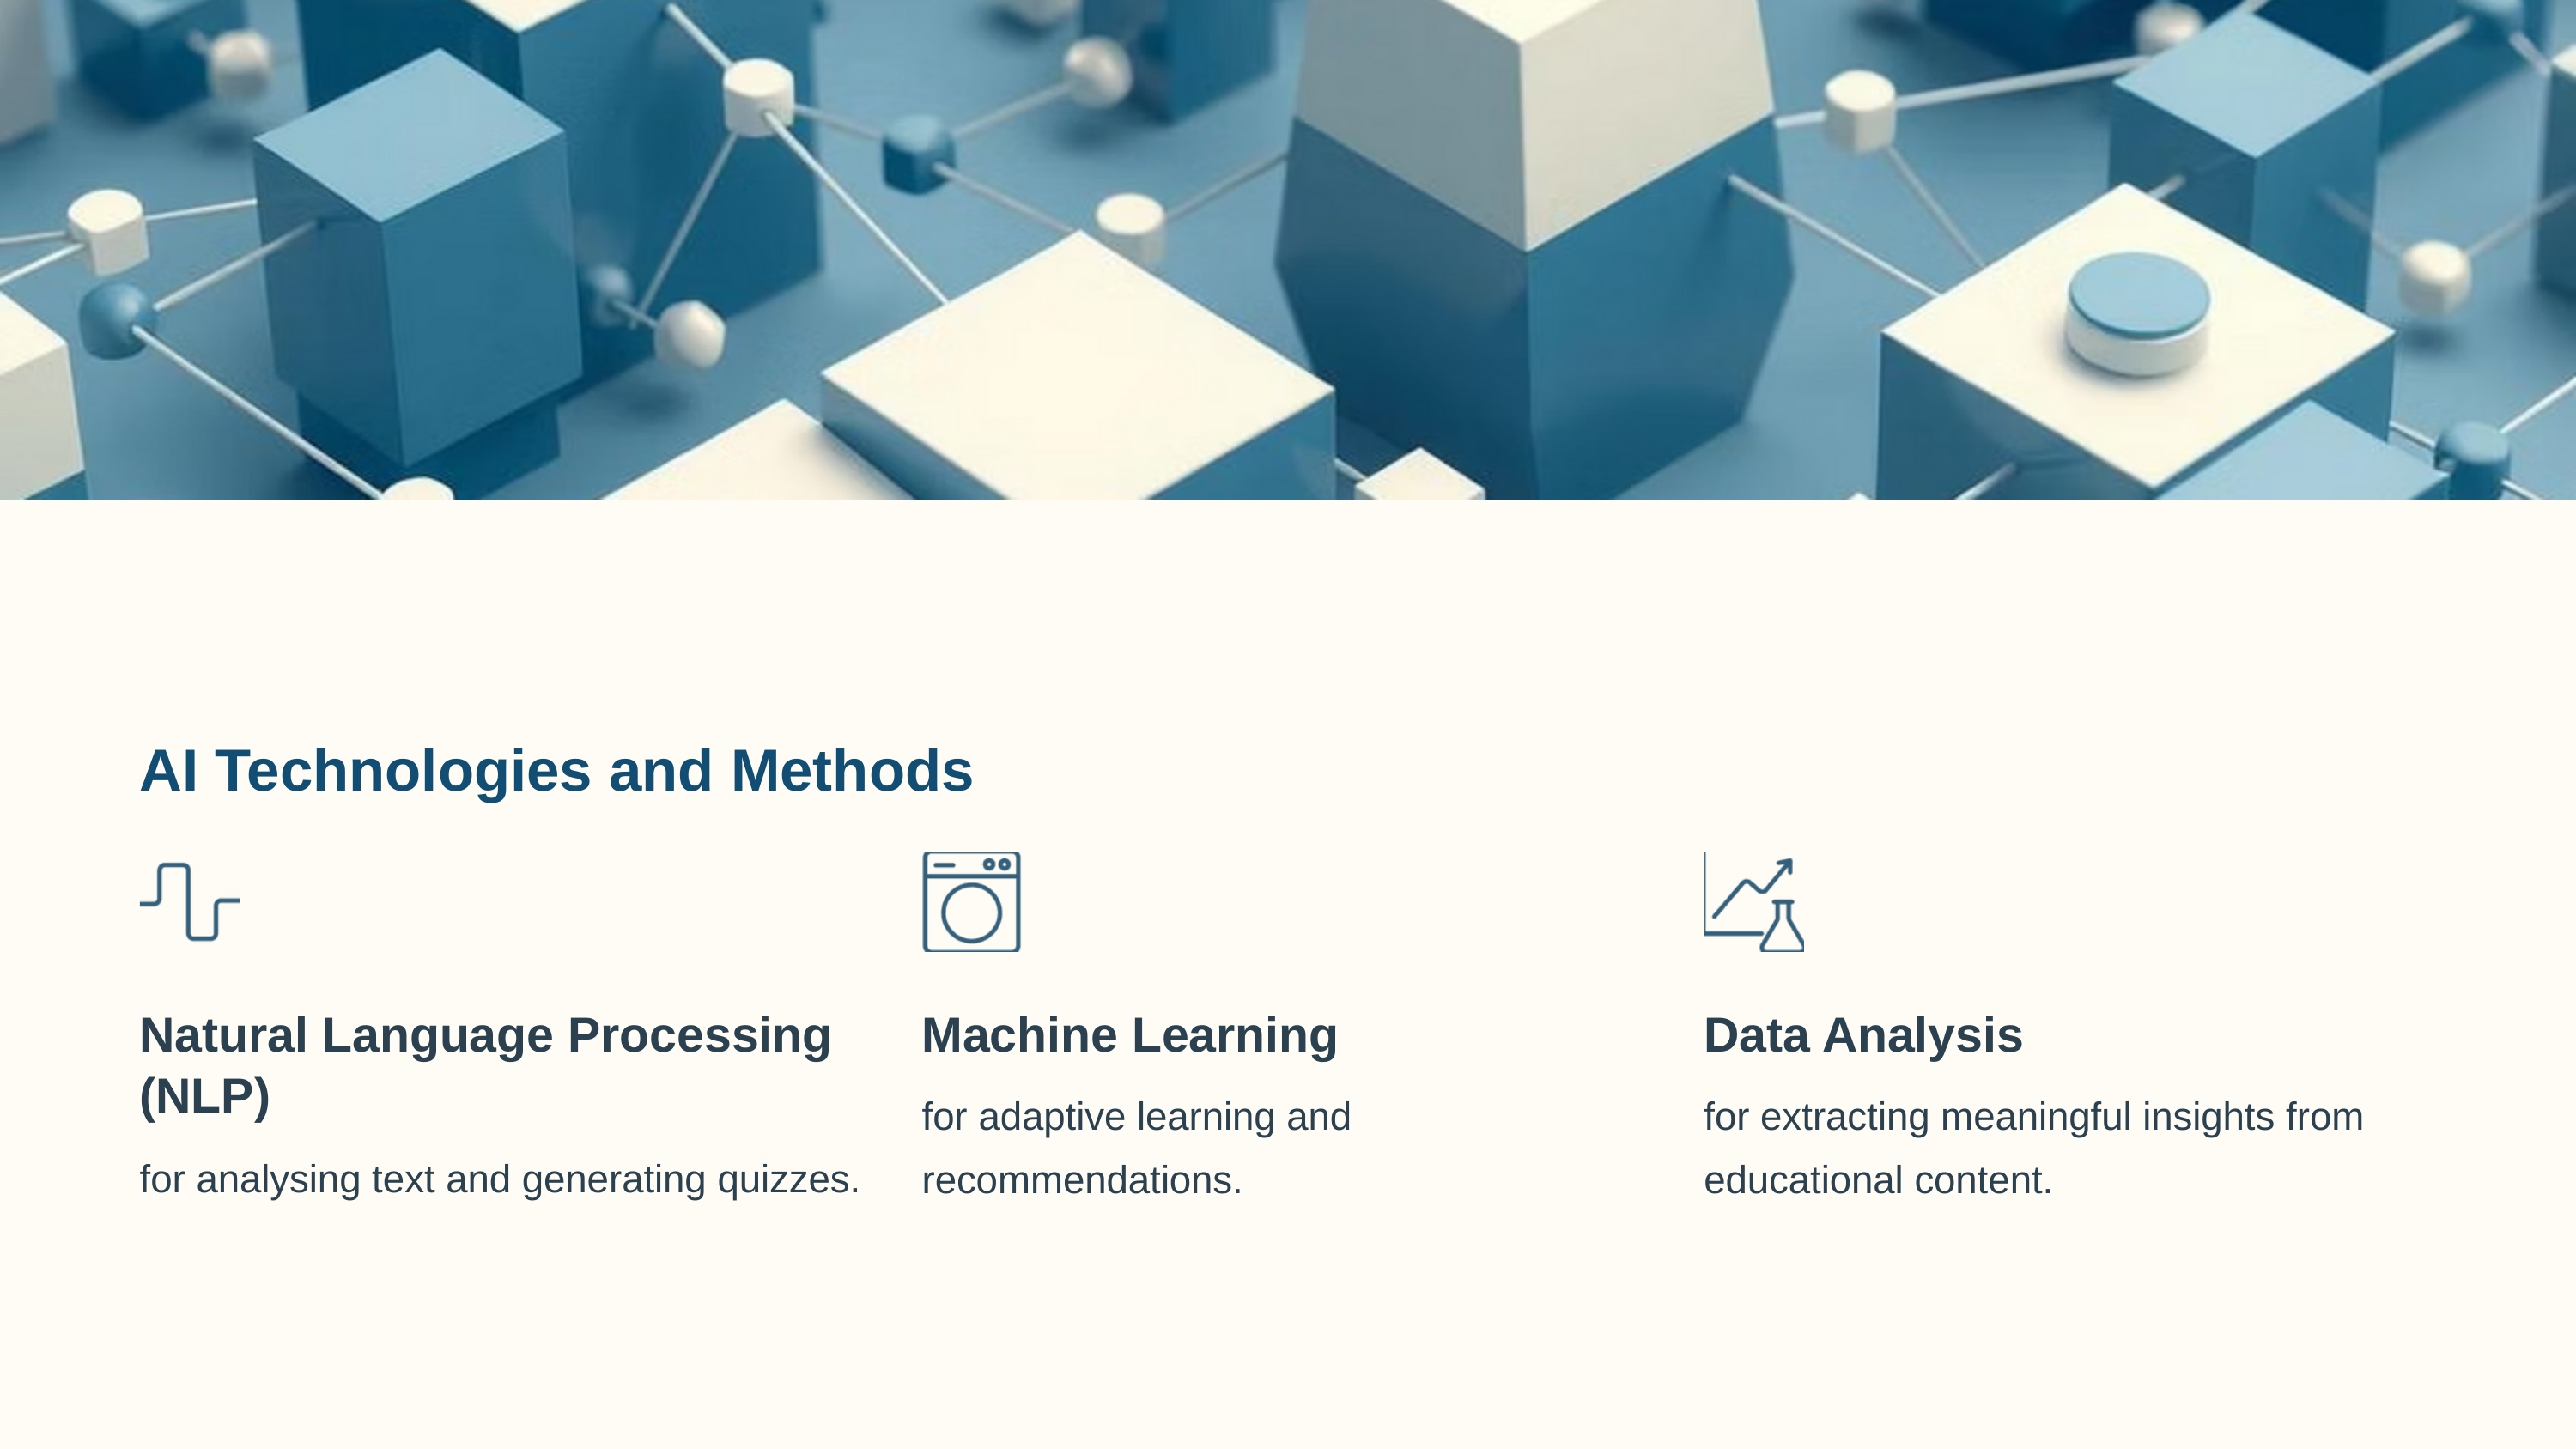

AI Technologies and Methods

Natural Language Processing (NLP)
Machine Learning
Data Analysis
for adaptive learning and recommendations.
for extracting meaningful insights from educational content.
for analysing text and generating quizzes.